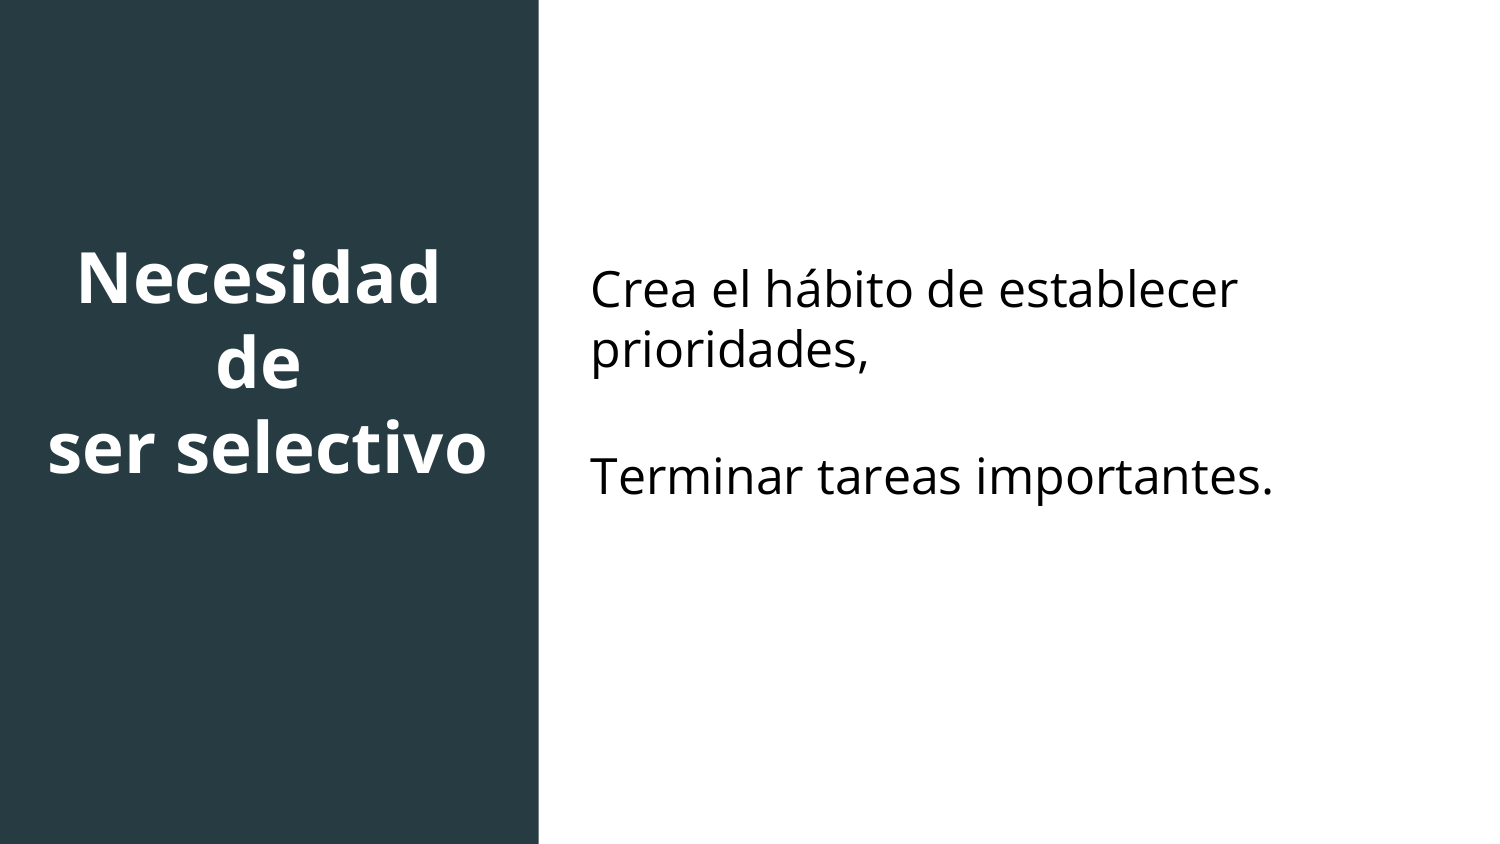

Necesidad
de
ser selectivo
Crea el hábito de establecer prioridades,
Terminar tareas importantes.